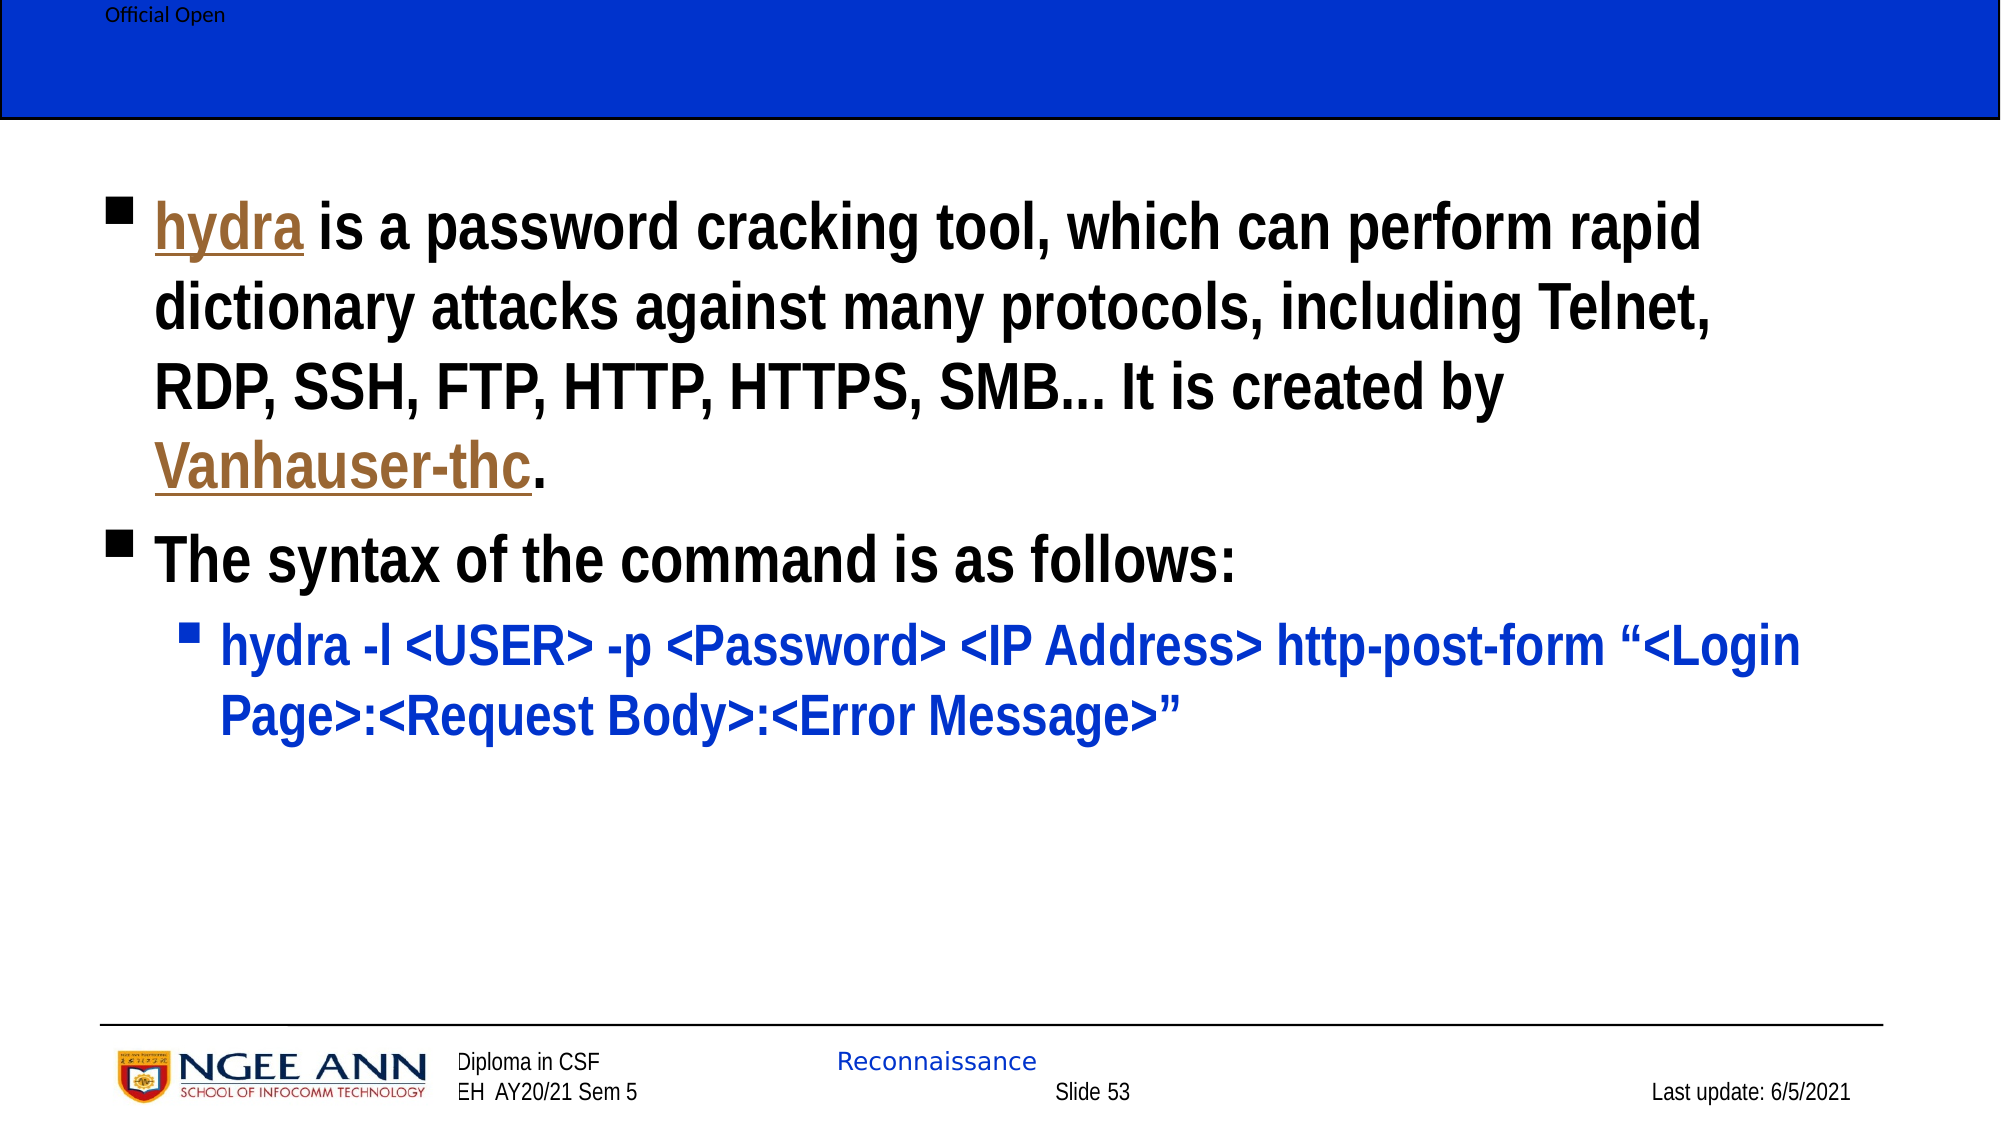

hydra is a password cracking tool, which can perform rapid dictionary attacks against many protocols, including Telnet, RDP, SSH, FTP, HTTP, HTTPS, SMB... It is created by Vanhauser-thc.
The syntax of the command is as follows:
hydra -l <USER> -p <Password> <IP Address> http-post-form “<Login Page>:<Request Body>:<Error Message>”